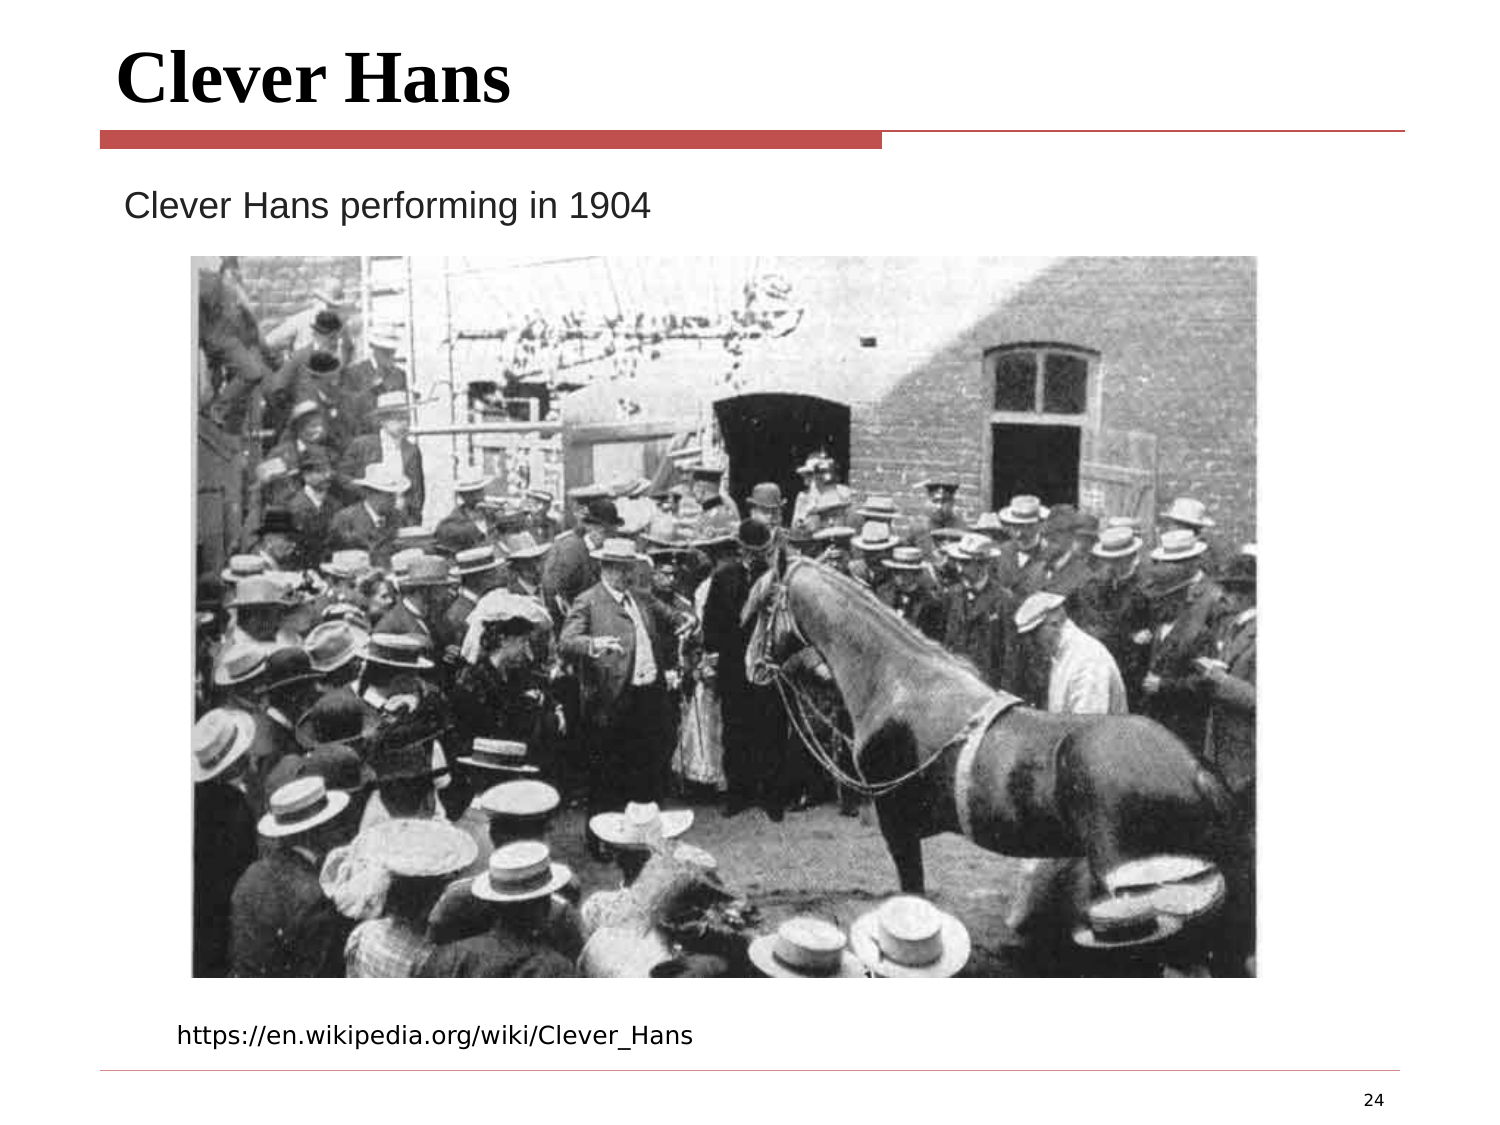

# Clever Hans
Clever Hans performing in 1904

https://en.wikipedia.org/wiki/Clever_Hans

24